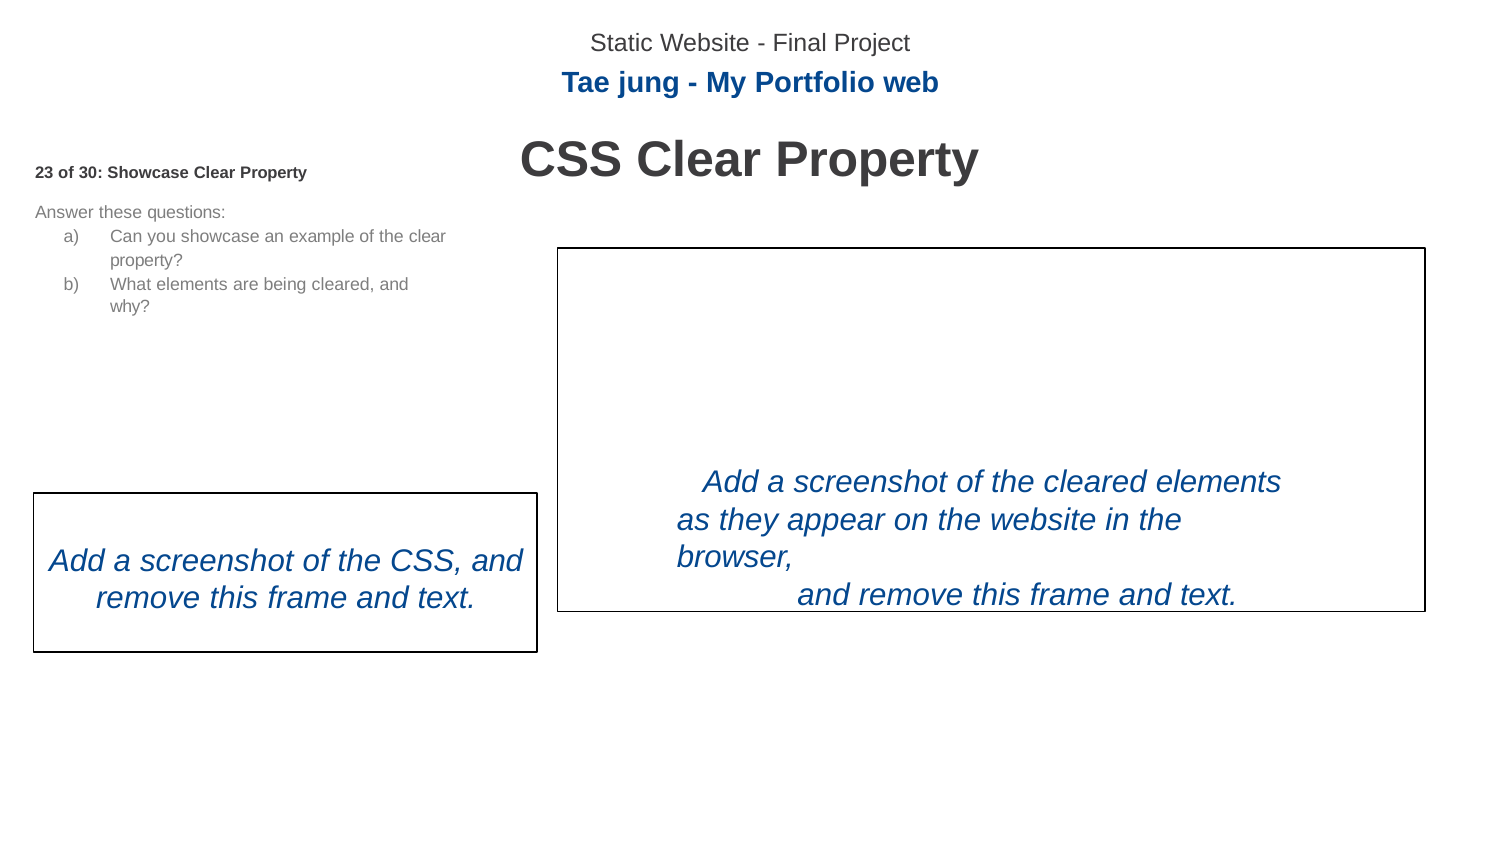

Static Website - Final Project
Tae jung - My Portfolio web
# CSS Clear Property
23 of 30: Showcase Clear Property
Answer these questions:
Can you showcase an example of the clear property?
What elements are being cleared, and why?

Add a screenshot of the cleared elements as they appear on the website in the browser,
and remove this frame and text.

Add a screenshot of the CSS, and remove this frame and text.